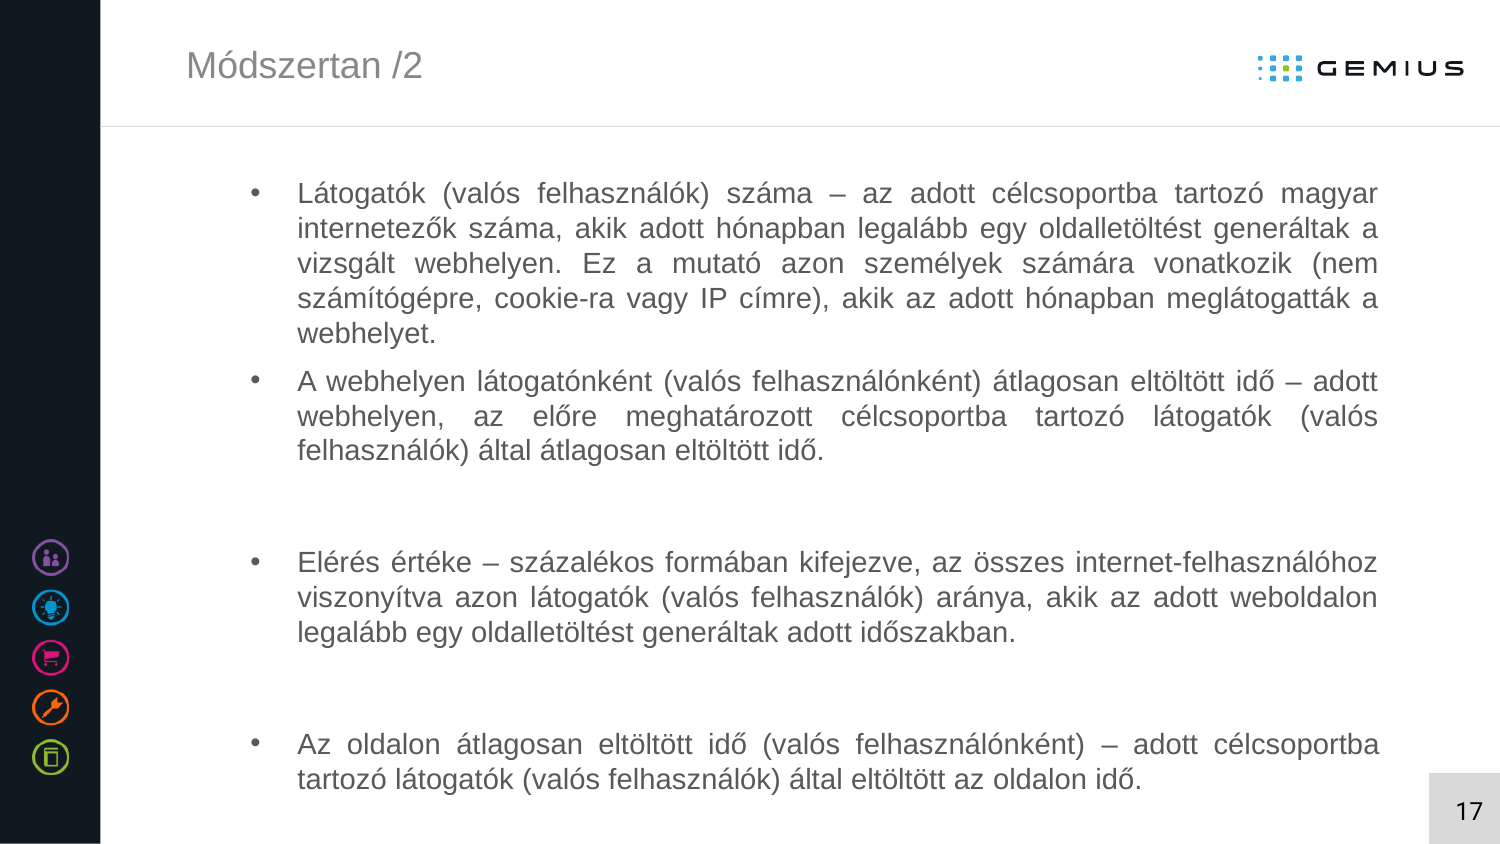

# Módszertan /2
Látogatók (valós felhasználók) száma – az adott célcsoportba tartozó magyar internetezők száma, akik adott hónapban legalább egy oldalletöltést generáltak a vizsgált webhelyen. Ez a mutató azon személyek számára vonatkozik (nem számítógépre, cookie-ra vagy IP címre), akik az adott hónapban meglátogatták a webhelyet.
A webhelyen látogatónként (valós felhasználónként) átlagosan eltöltött idő – adott webhelyen, az előre meghatározott célcsoportba tartozó látogatók (valós felhasználók) által átlagosan eltöltött idő.

Elérés értéke – százalékos formában kifejezve, az összes internet-felhasználóhoz viszonyítva azon látogatók (valós felhasználók) aránya, akik az adott weboldalon legalább egy oldalletöltést generáltak adott időszakban.

Az oldalon átlagosan eltöltött idő (valós felhasználónként) – adott célcsoportba tartozó látogatók (valós felhasználók) által eltöltött az oldalon idő.